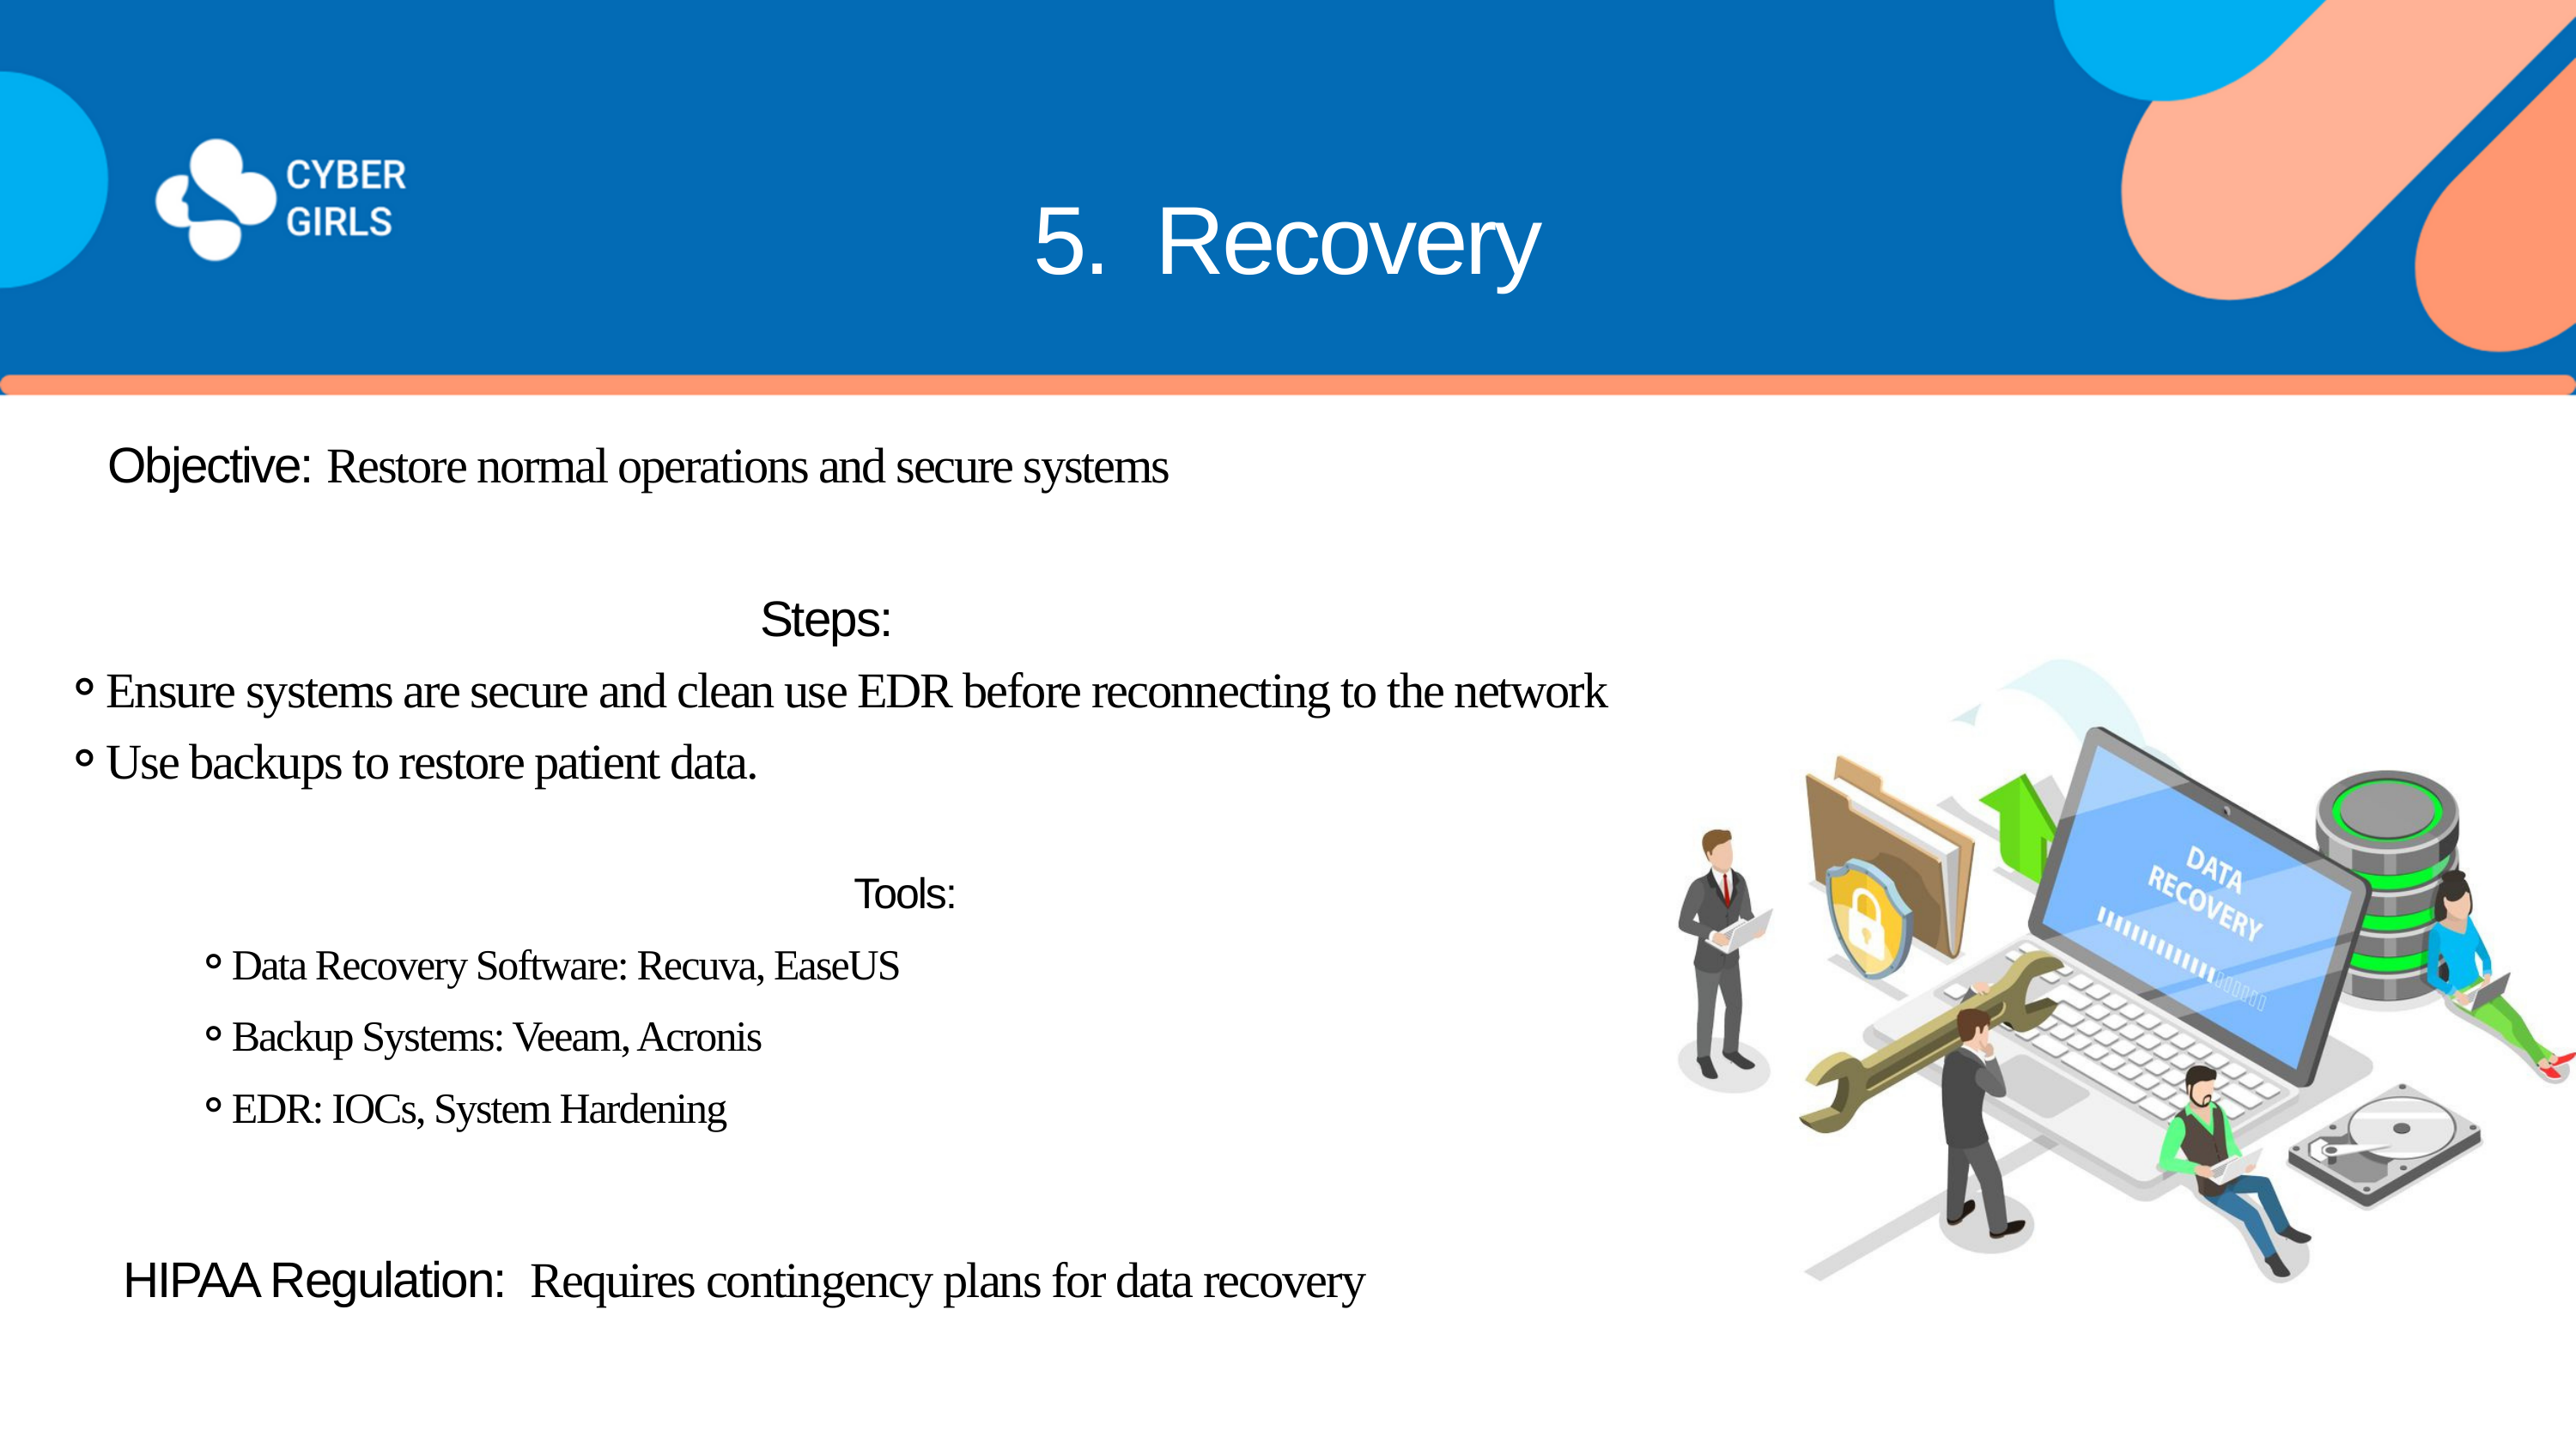

5.  Recovery
Objective: Restore normal operations and secure systems
Steps:
Ensure systems are secure and clean use EDR before reconnecting to the network
Use backups to restore patient data.

Tools:
Data Recovery Software: Recuva, EaseUS
Backup Systems: Veeam, Acronis
EDR: IOCs, System Hardening
HIPAA Regulation:  Requires contingency plans for data recovery